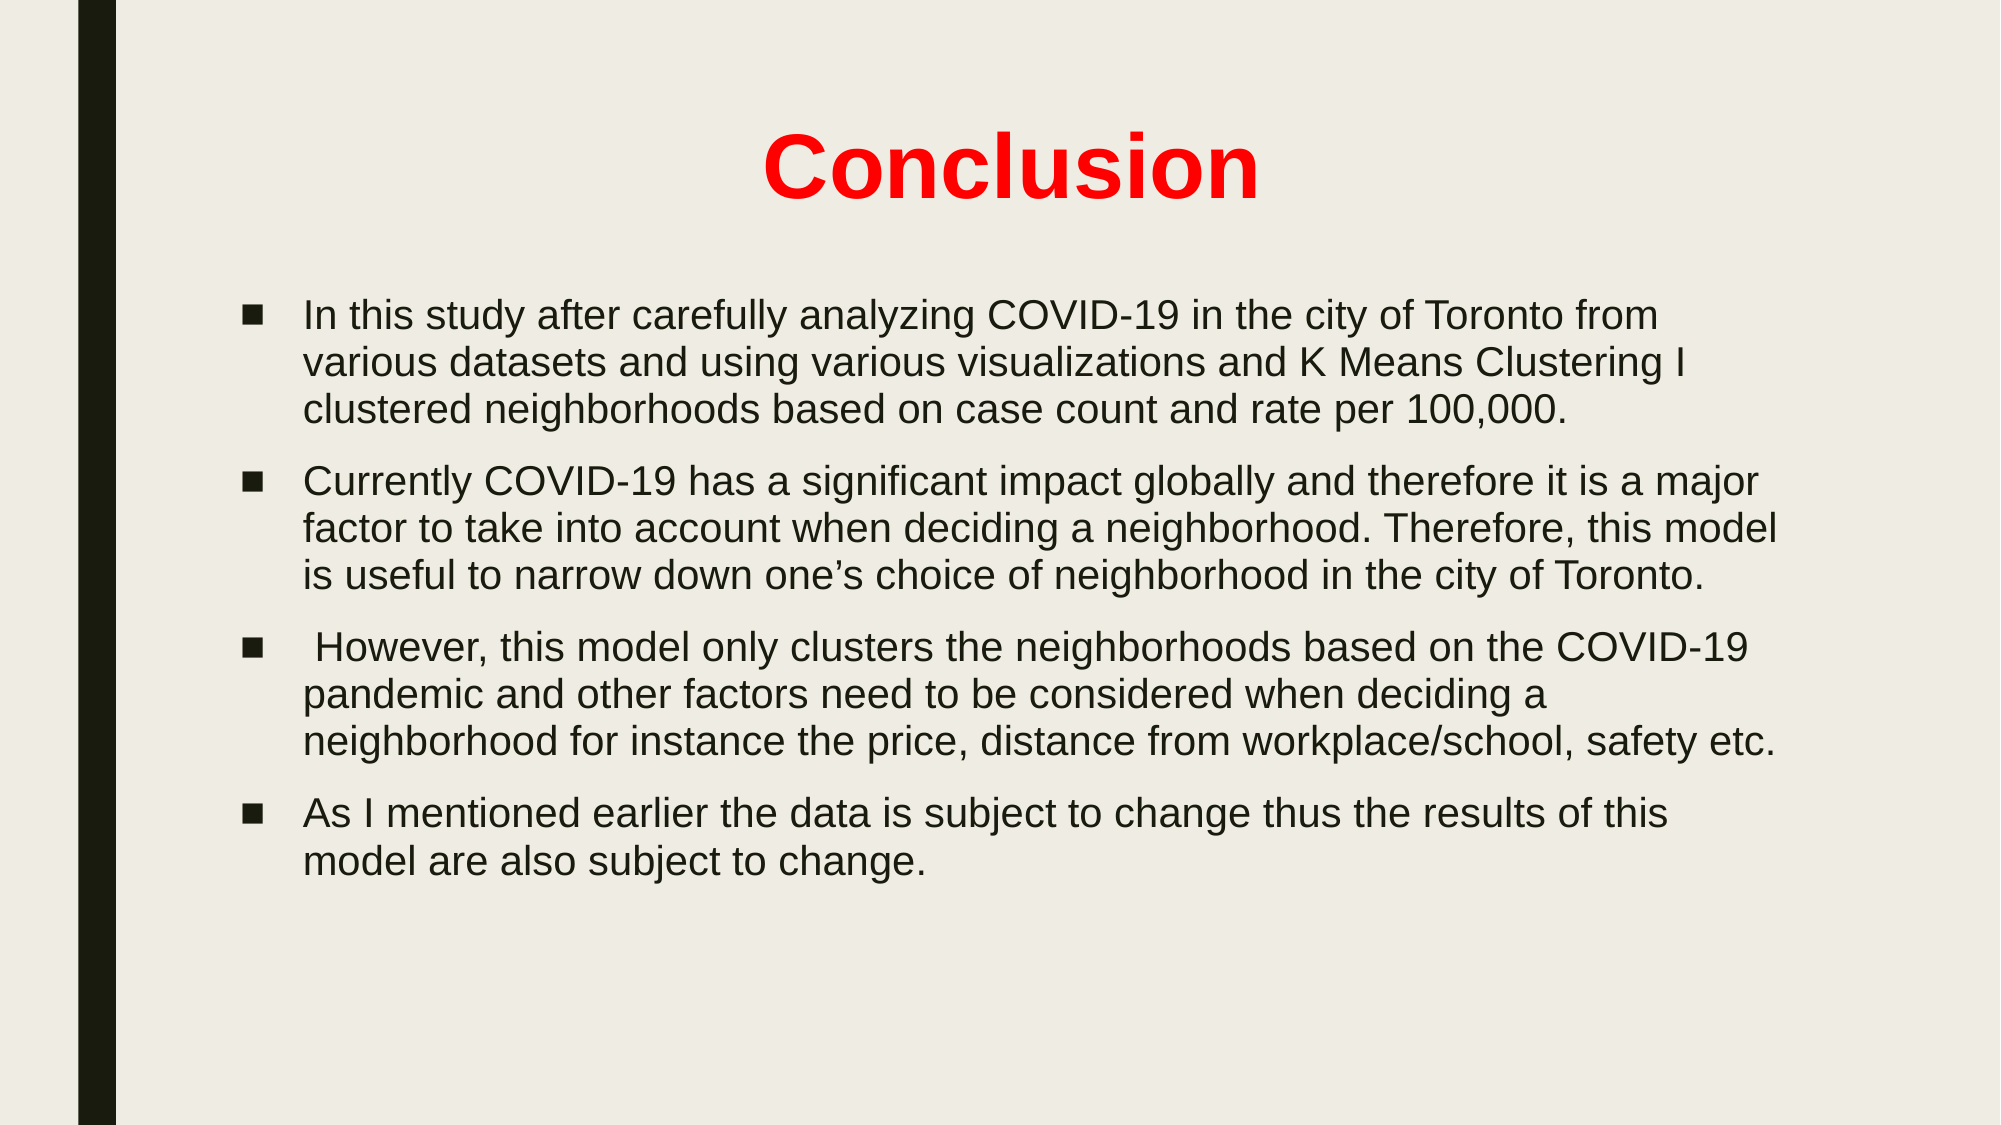

# Conclusion
In this study after carefully analyzing COVID-19 in the city of Toronto from various datasets and using various visualizations and K Means Clustering I clustered neighborhoods based on case count and rate per 100,000.
Currently COVID-19 has a significant impact globally and therefore it is a major factor to take into account when deciding a neighborhood. Therefore, this model is useful to narrow down one’s choice of neighborhood in the city of Toronto.
 However, this model only clusters the neighborhoods based on the COVID-19 pandemic and other factors need to be considered when deciding a neighborhood for instance the price, distance from workplace/school, safety etc.
As I mentioned earlier the data is subject to change thus the results of this model are also subject to change.